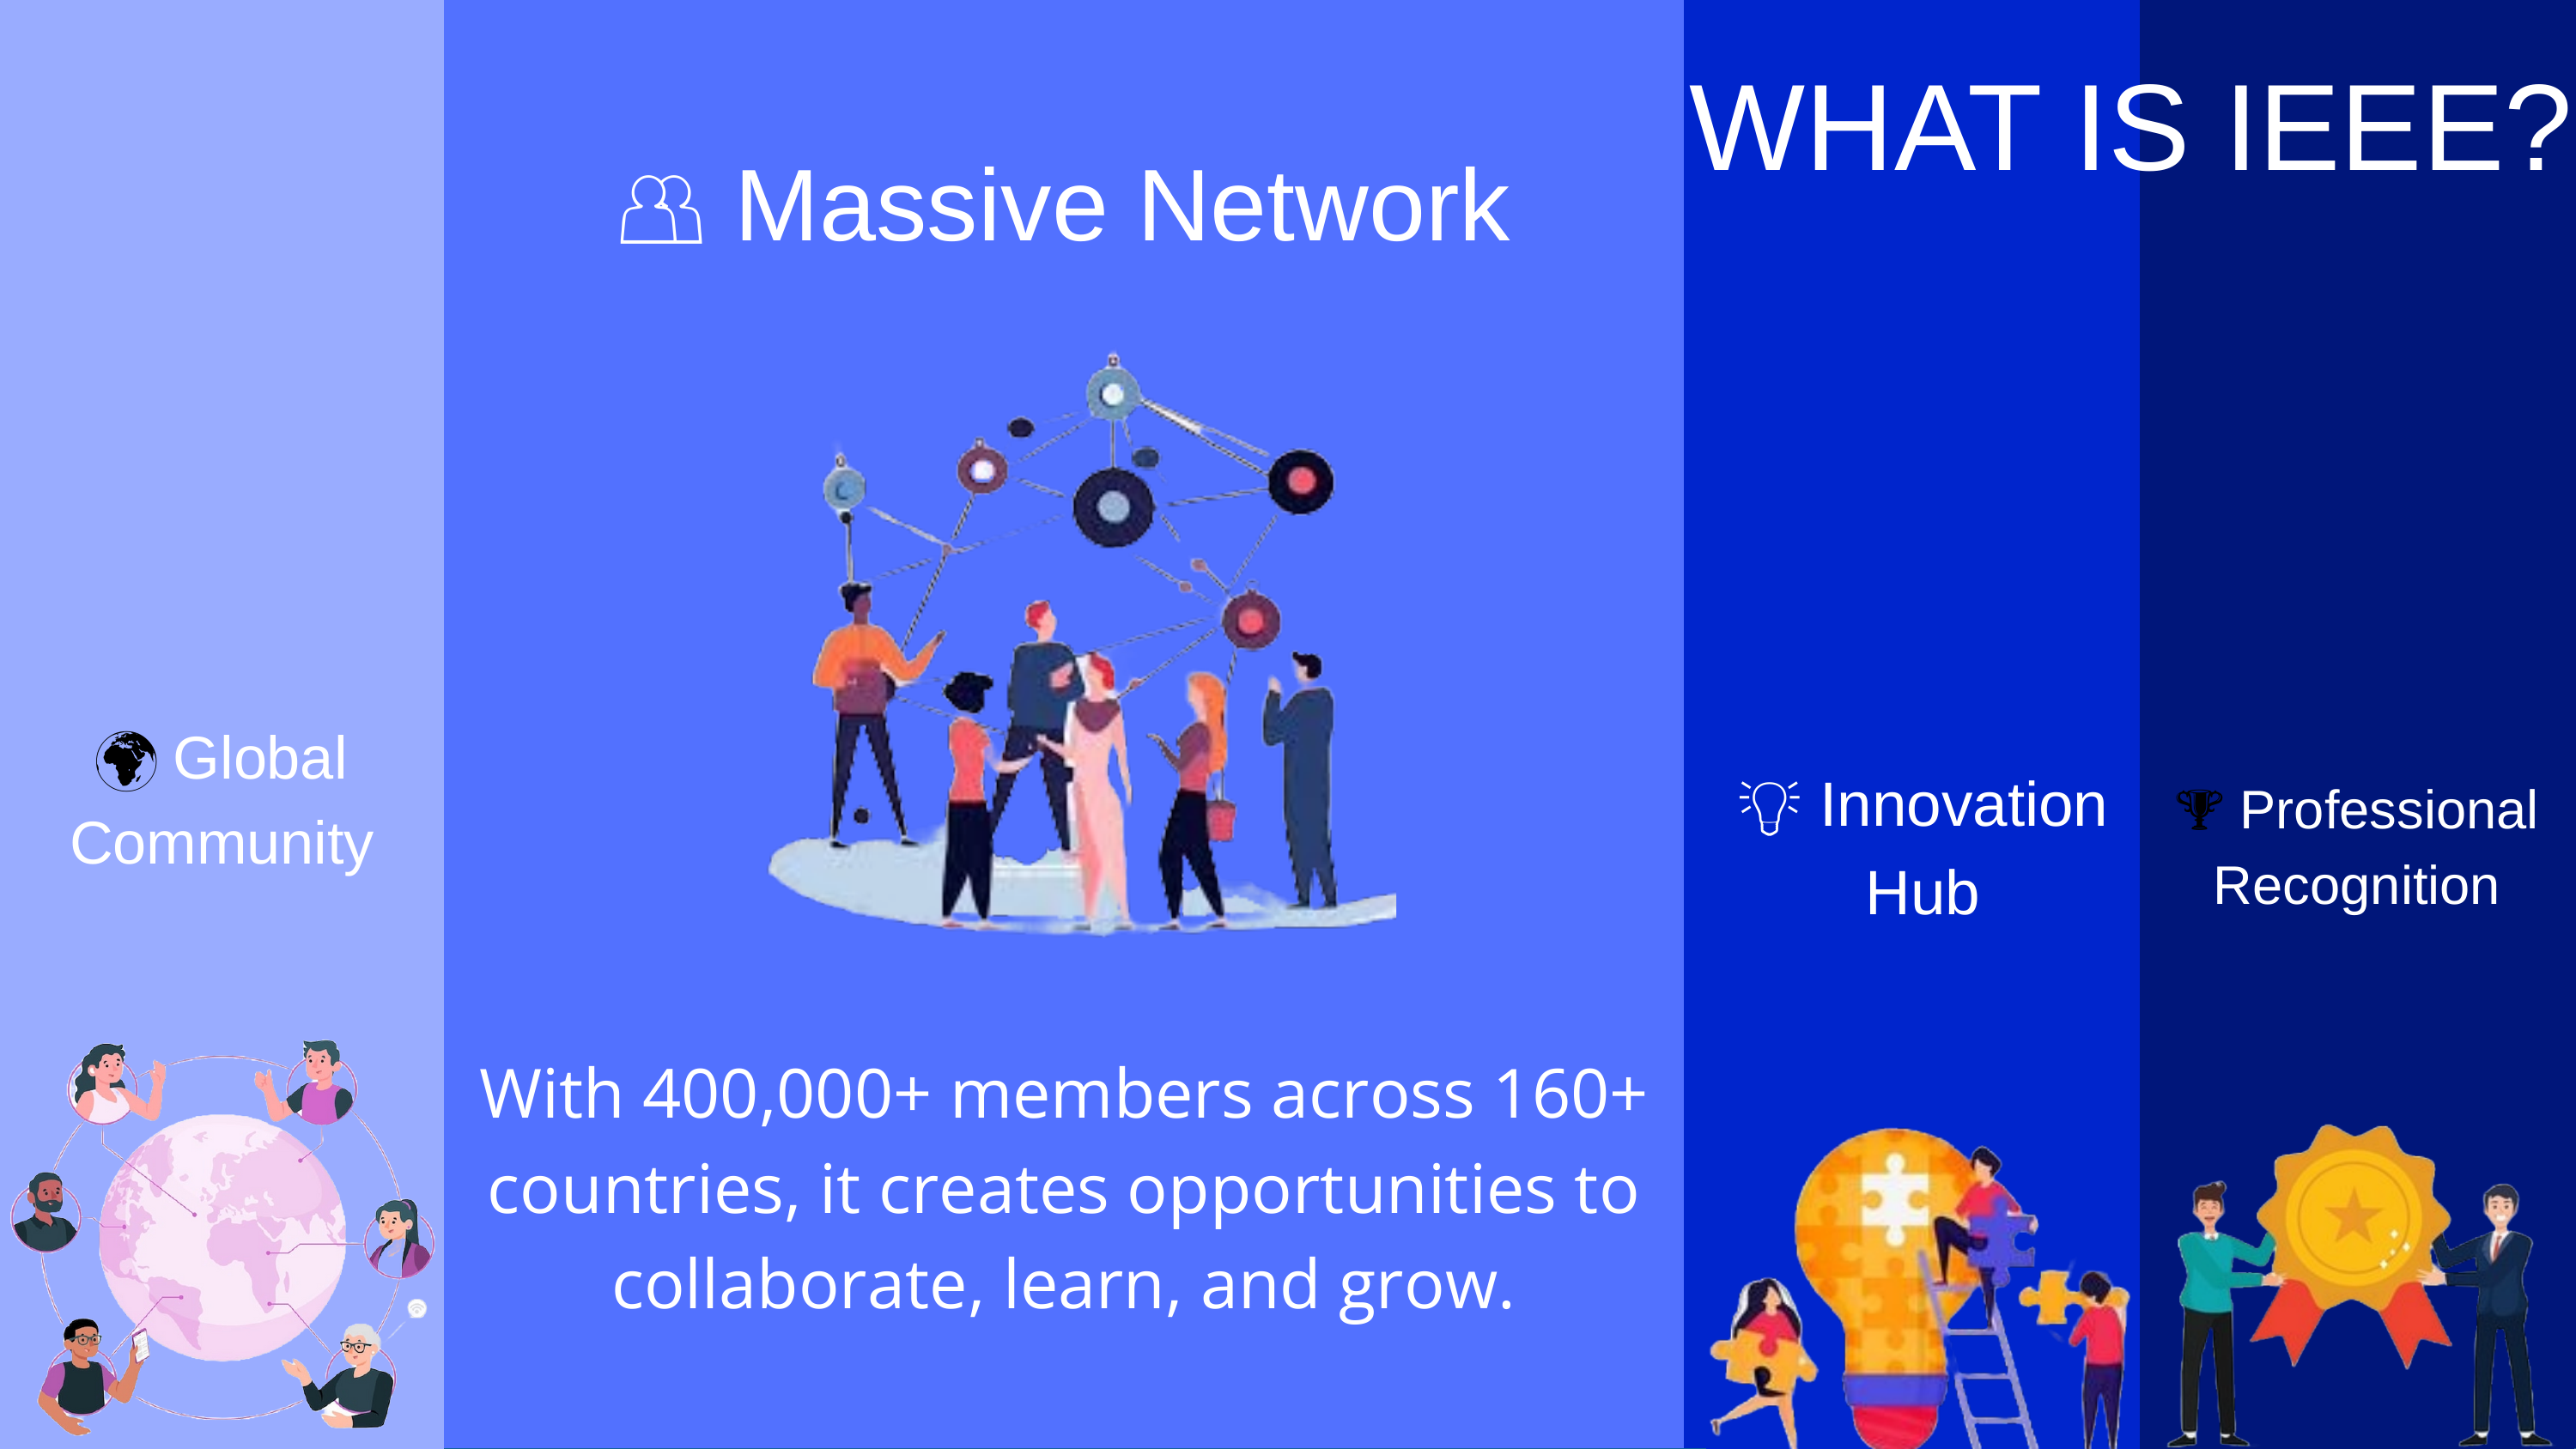

WHAT IS IEEE?
👥 Massive Network

🌍 Global Community

💡 Innovation Hub
🏆 Professional Recognition

With 400,000+ members across 160+ countries, it creates opportunities to collaborate, learn, and grow.